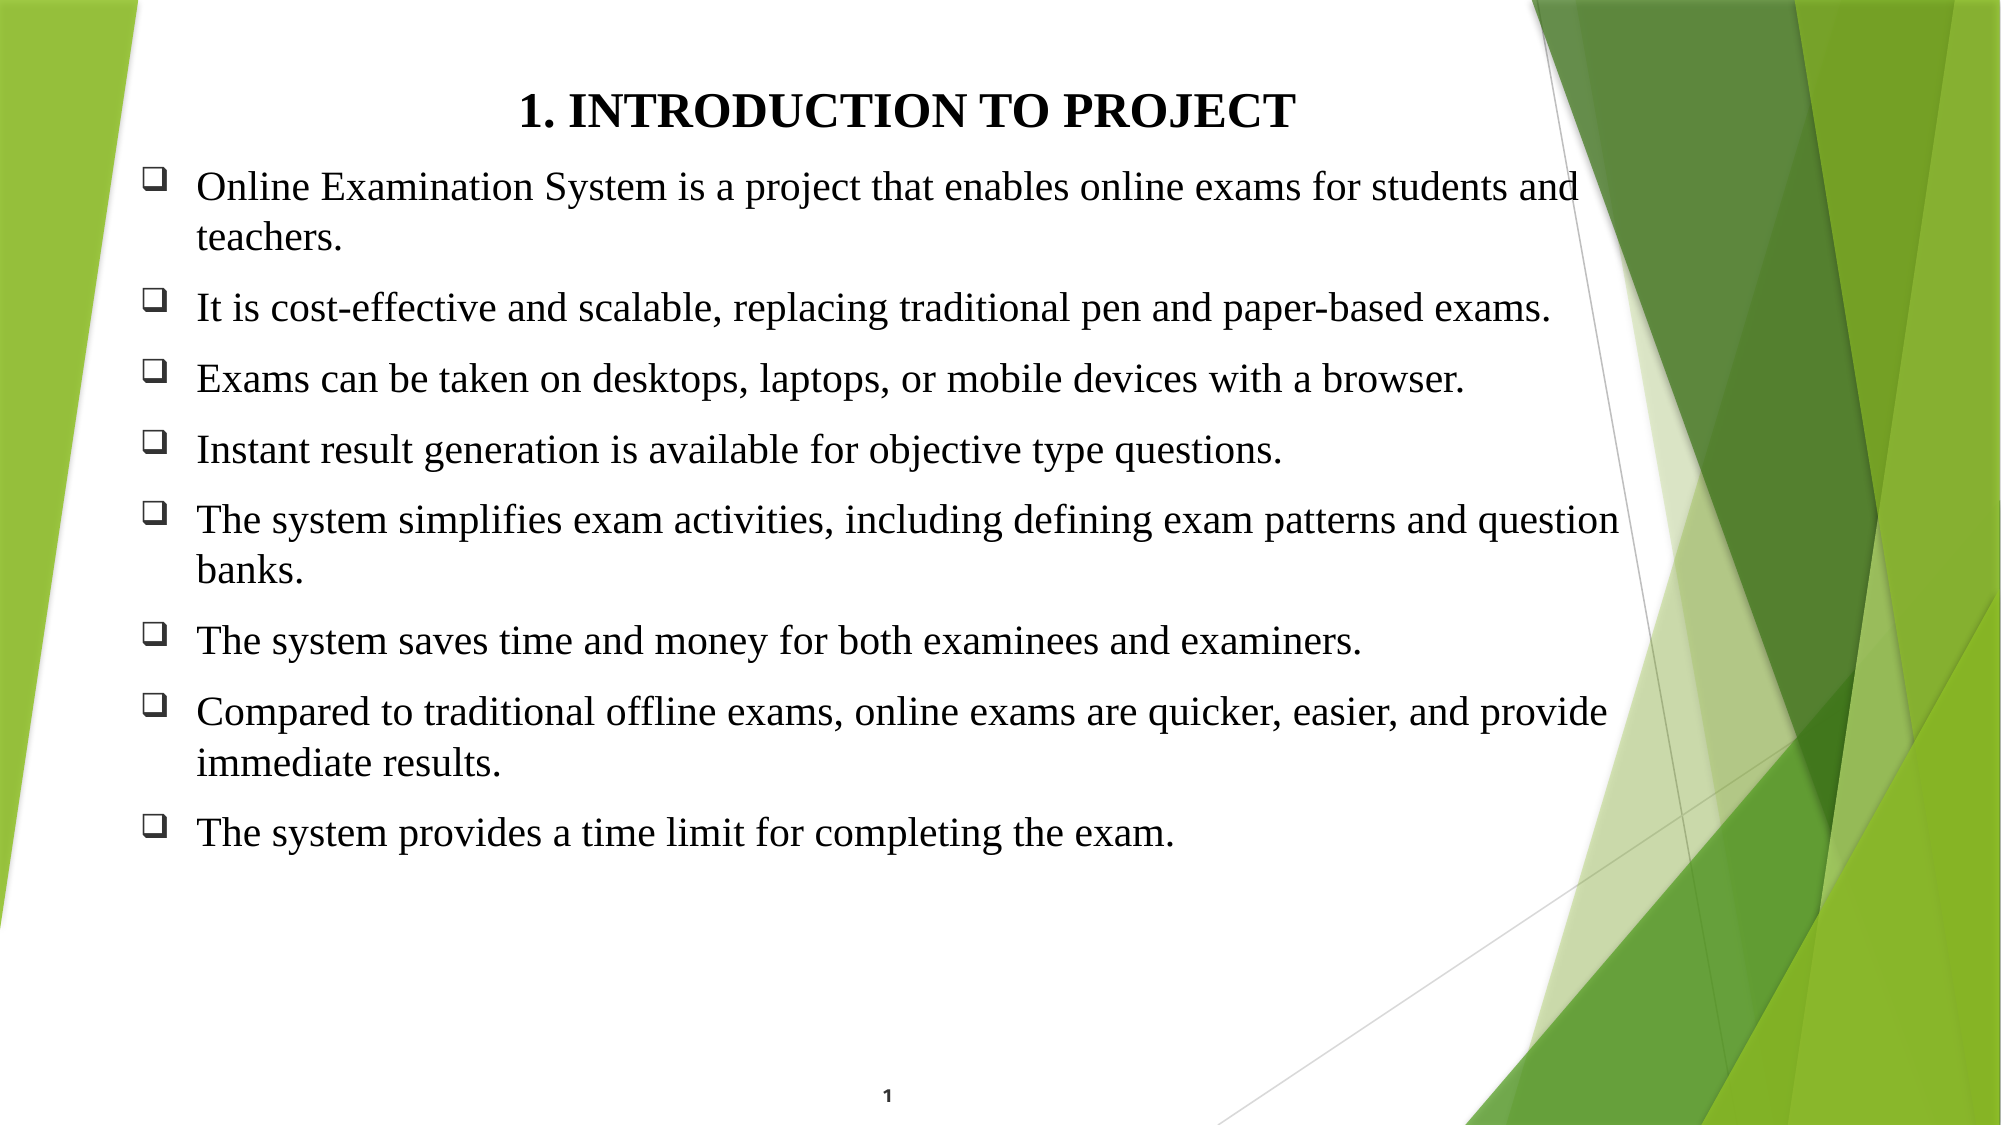

1. INTRODUCTION TO PROJECT
Online Examination System is a project that enables online exams for students and teachers.
It is cost-effective and scalable, replacing traditional pen and paper-based exams.
Exams can be taken on desktops, laptops, or mobile devices with a browser.
Instant result generation is available for objective type questions.
The system simplifies exam activities, including defining exam patterns and question banks.
The system saves time and money for both examinees and examiners.
Compared to traditional offline exams, online exams are quicker, easier, and provide immediate results.
The system provides a time limit for completing the exam.

1